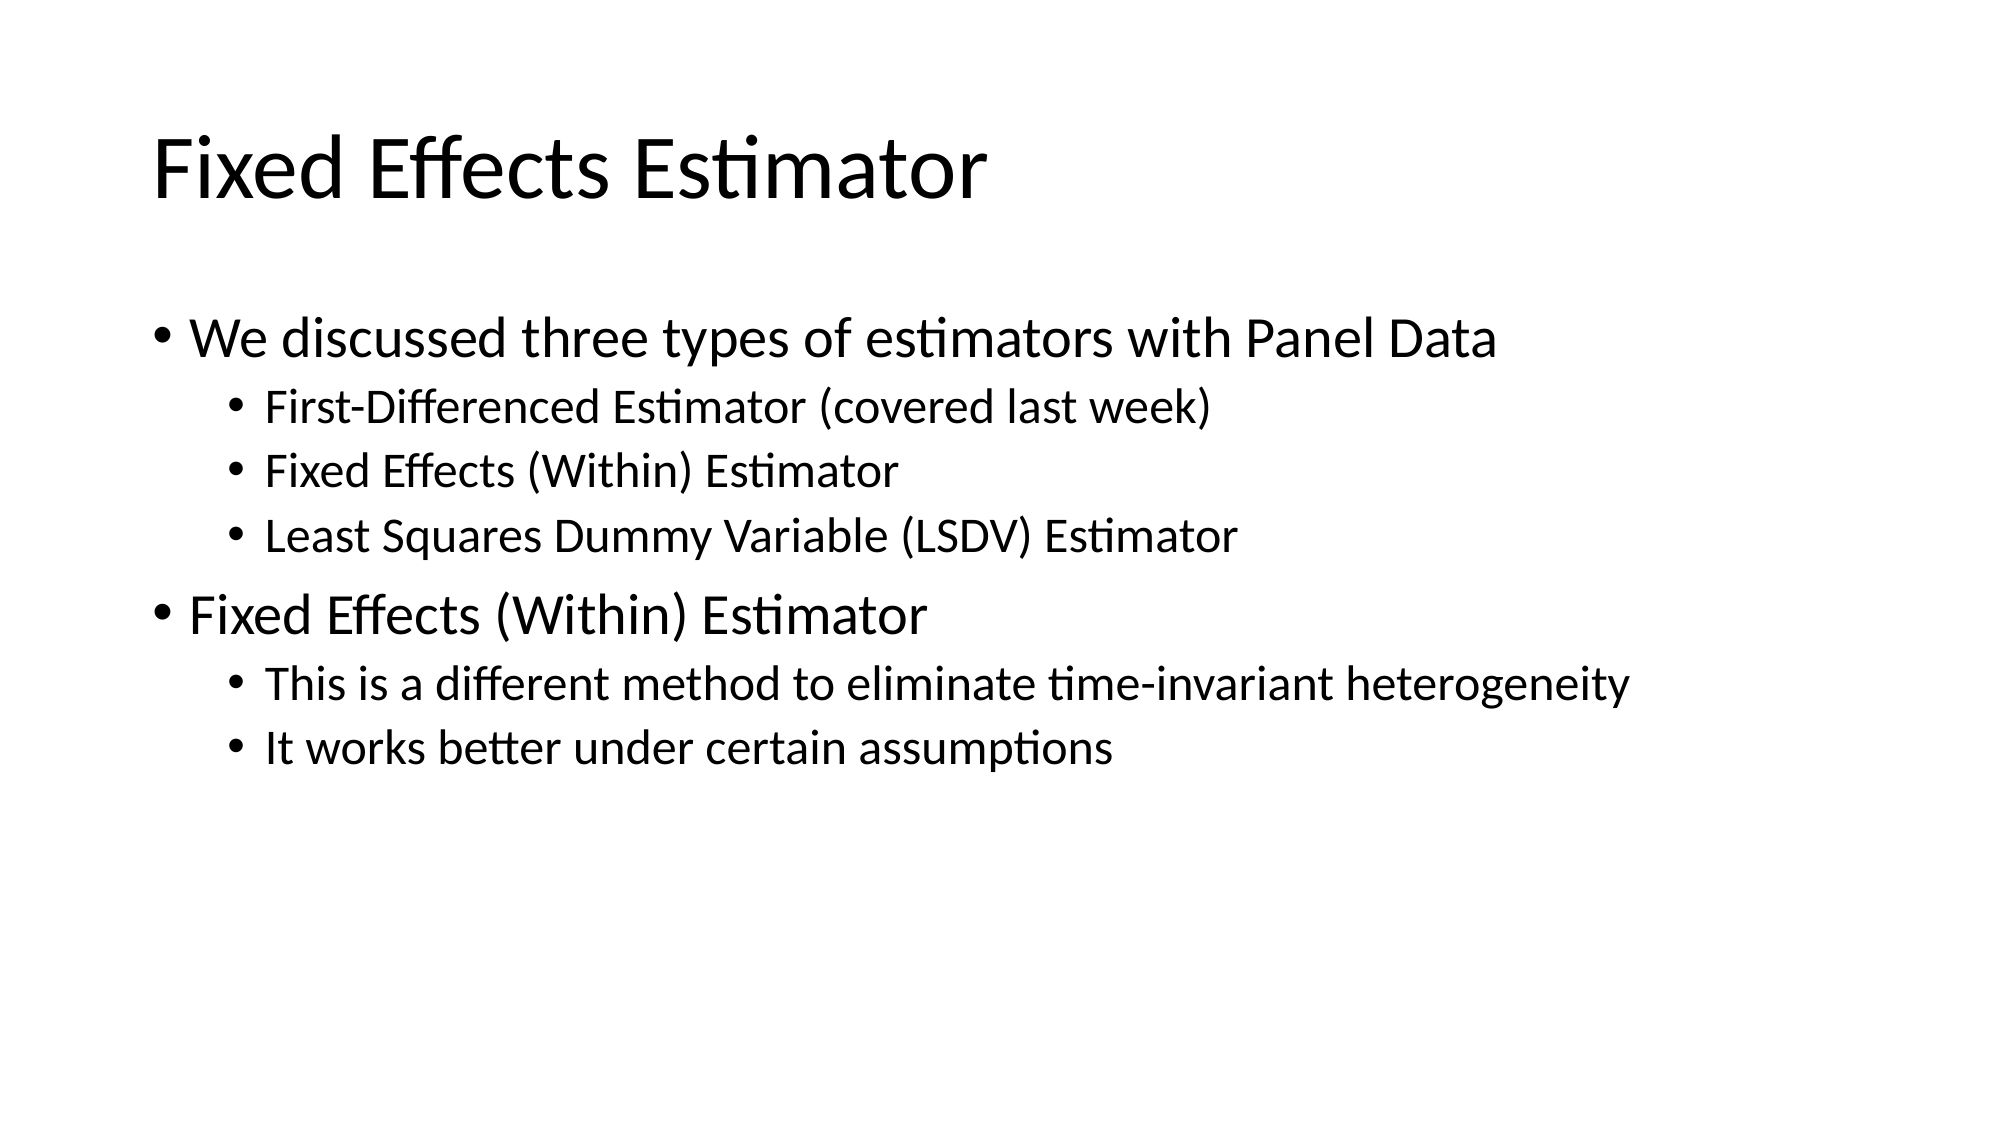

# Fixed Effects Estimator
We discussed three types of estimators with Panel Data
First-Differenced Estimator (covered last week)
Fixed Effects (Within) Estimator
Least Squares Dummy Variable (LSDV) Estimator
Fixed Effects (Within) Estimator
This is a different method to eliminate time-invariant heterogeneity
It works better under certain assumptions